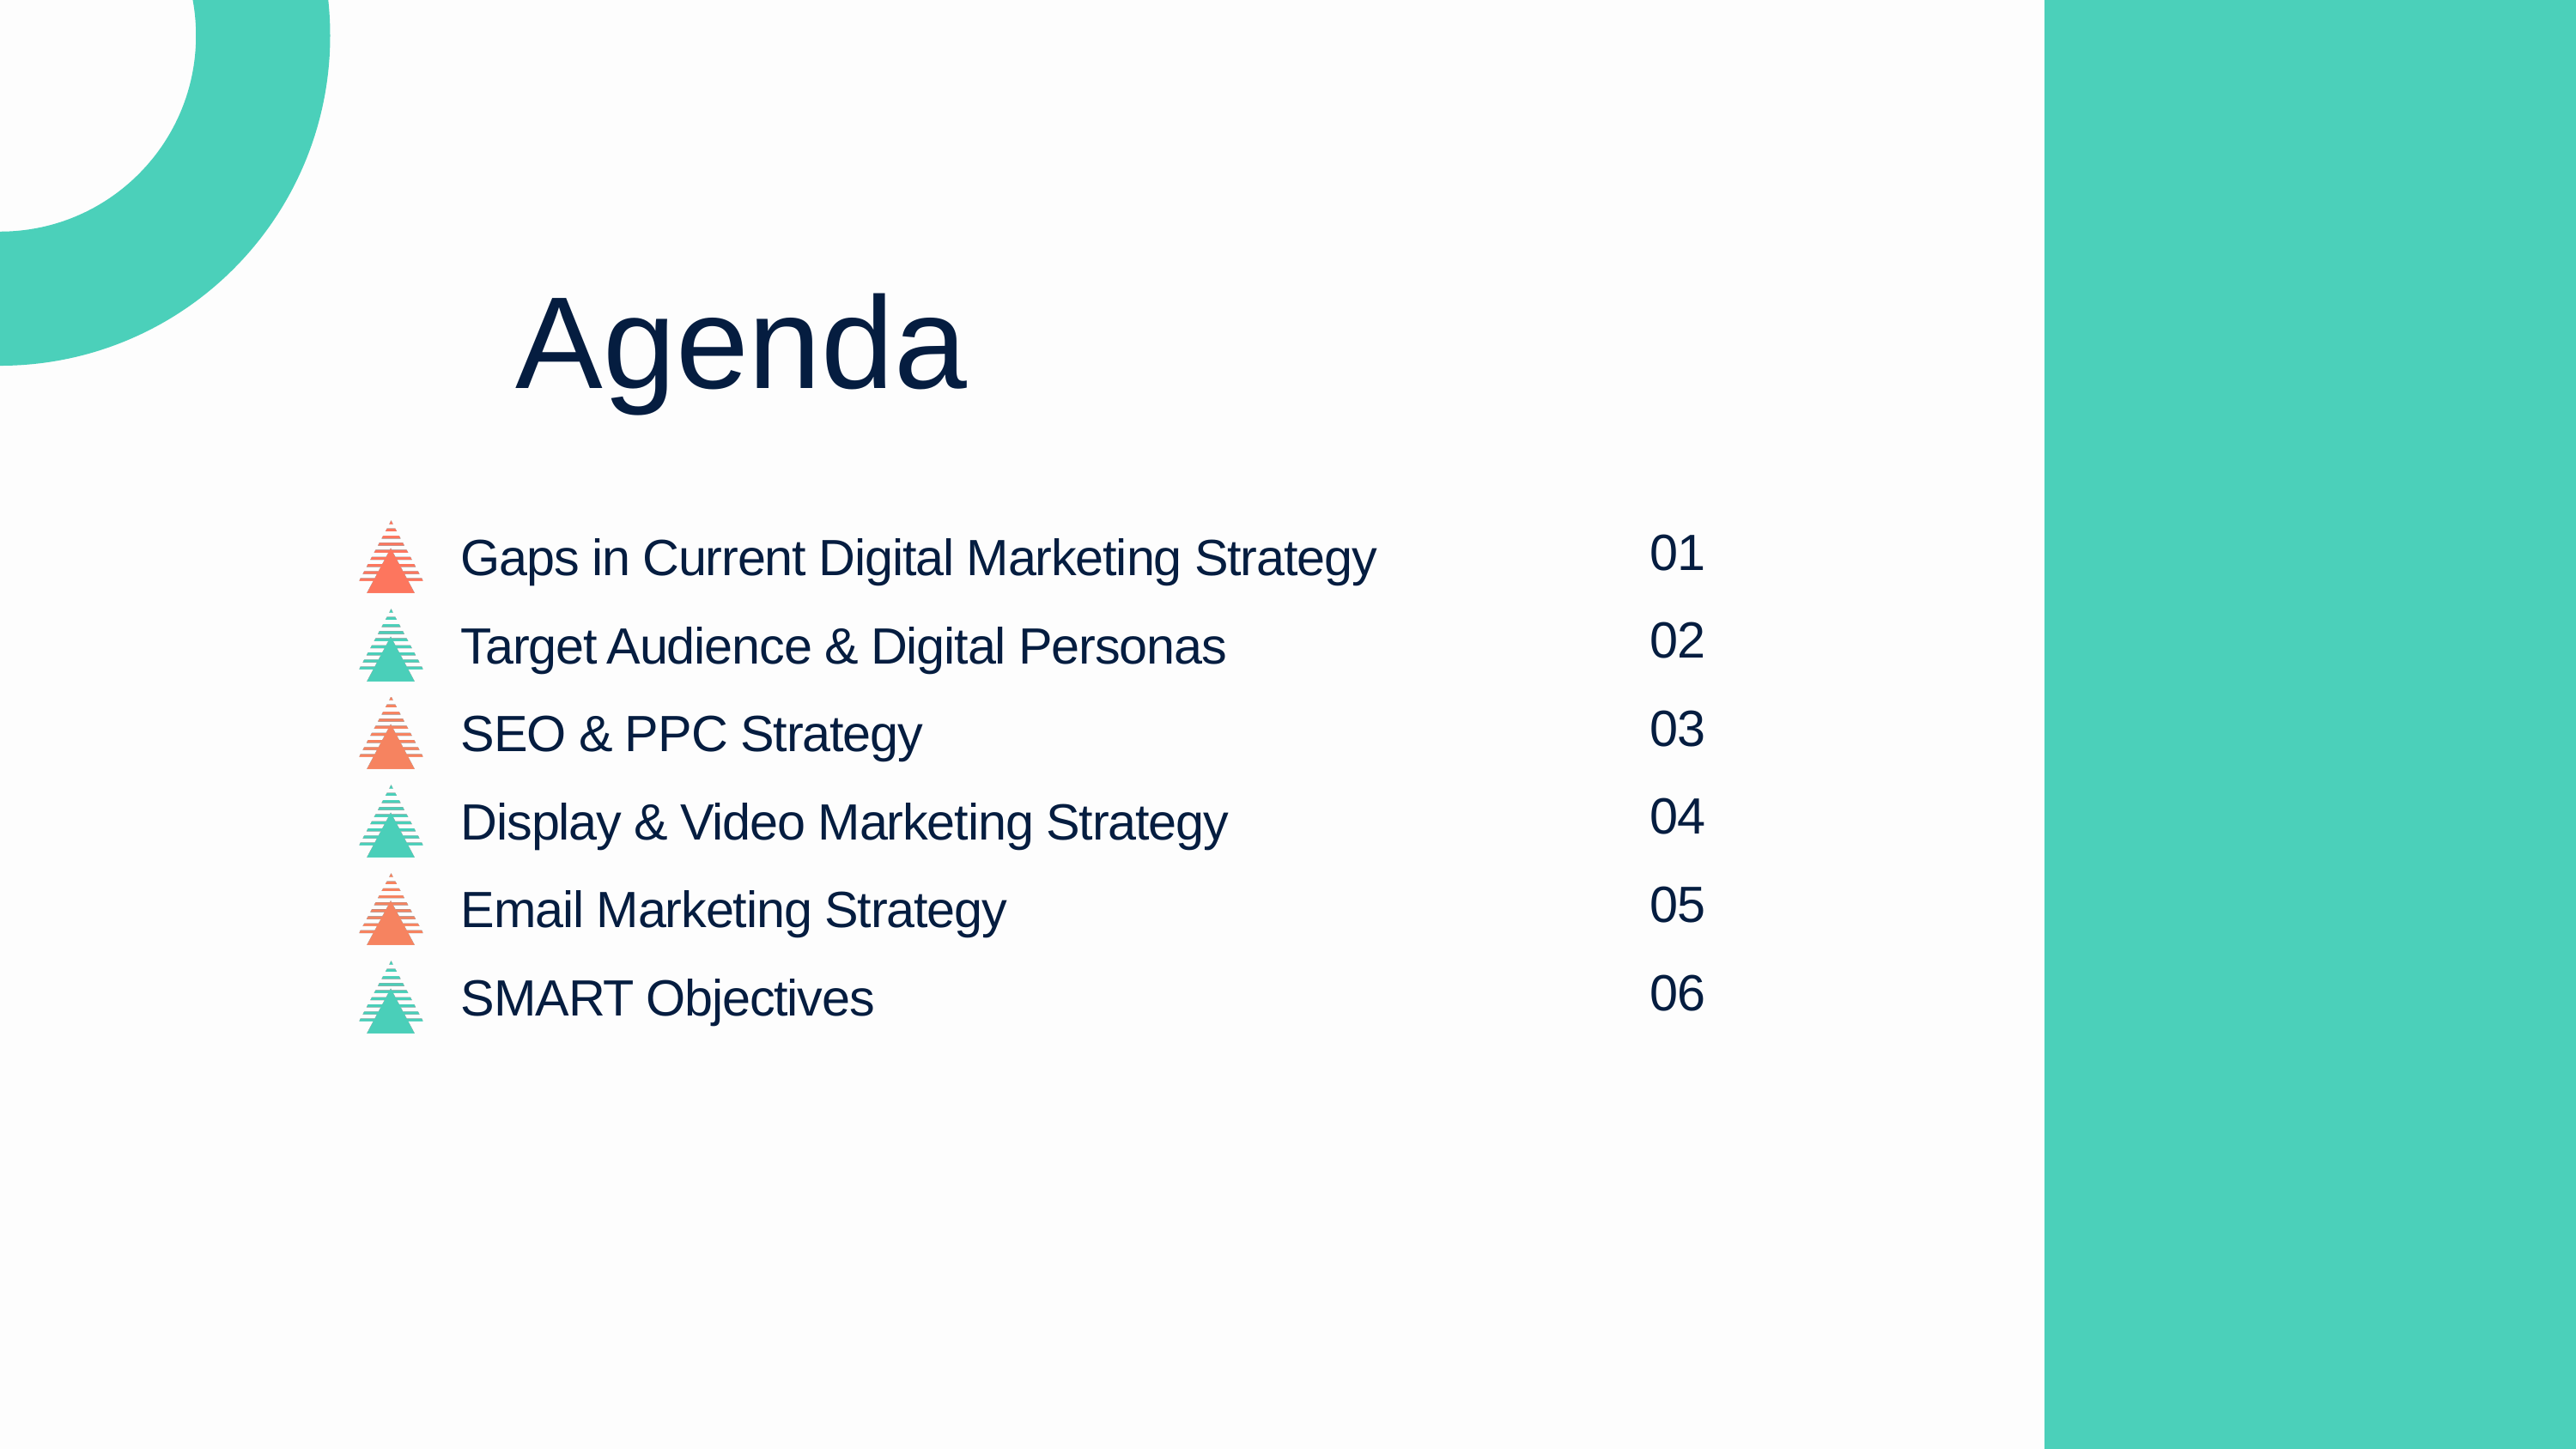

Agenda
01
Gaps in Current Digital Marketing Strategy

02
Target Audience & Digital Personas

03
SEO & PPC Strategy

04
Display & Video Marketing Strategy

05
Email Marketing Strategy

06
SMART Objectives